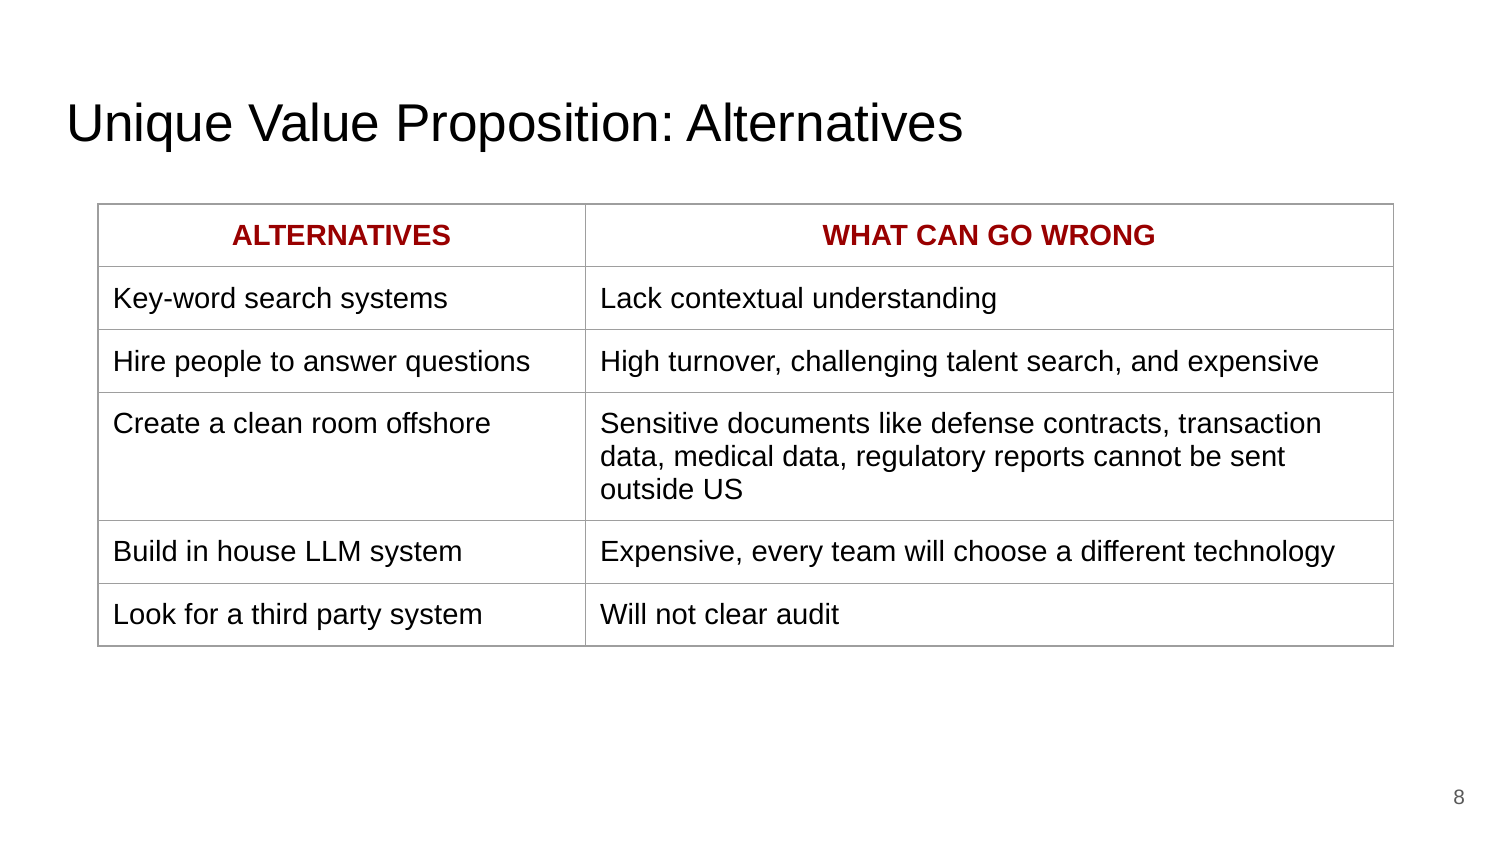

# Unique Value Proposition: Alternatives
| ALTERNATIVES | WHAT CAN GO WRONG |
| --- | --- |
| Key-word search systems | Lack contextual understanding |
| Hire people to answer questions | High turnover, challenging talent search, and expensive |
| Create a clean room offshore | Sensitive documents like defense contracts, transaction data, medical data, regulatory reports cannot be sent outside US |
| Build in house LLM system | Expensive, every team will choose a different technology |
| Look for a third party system | Will not clear audit |
8